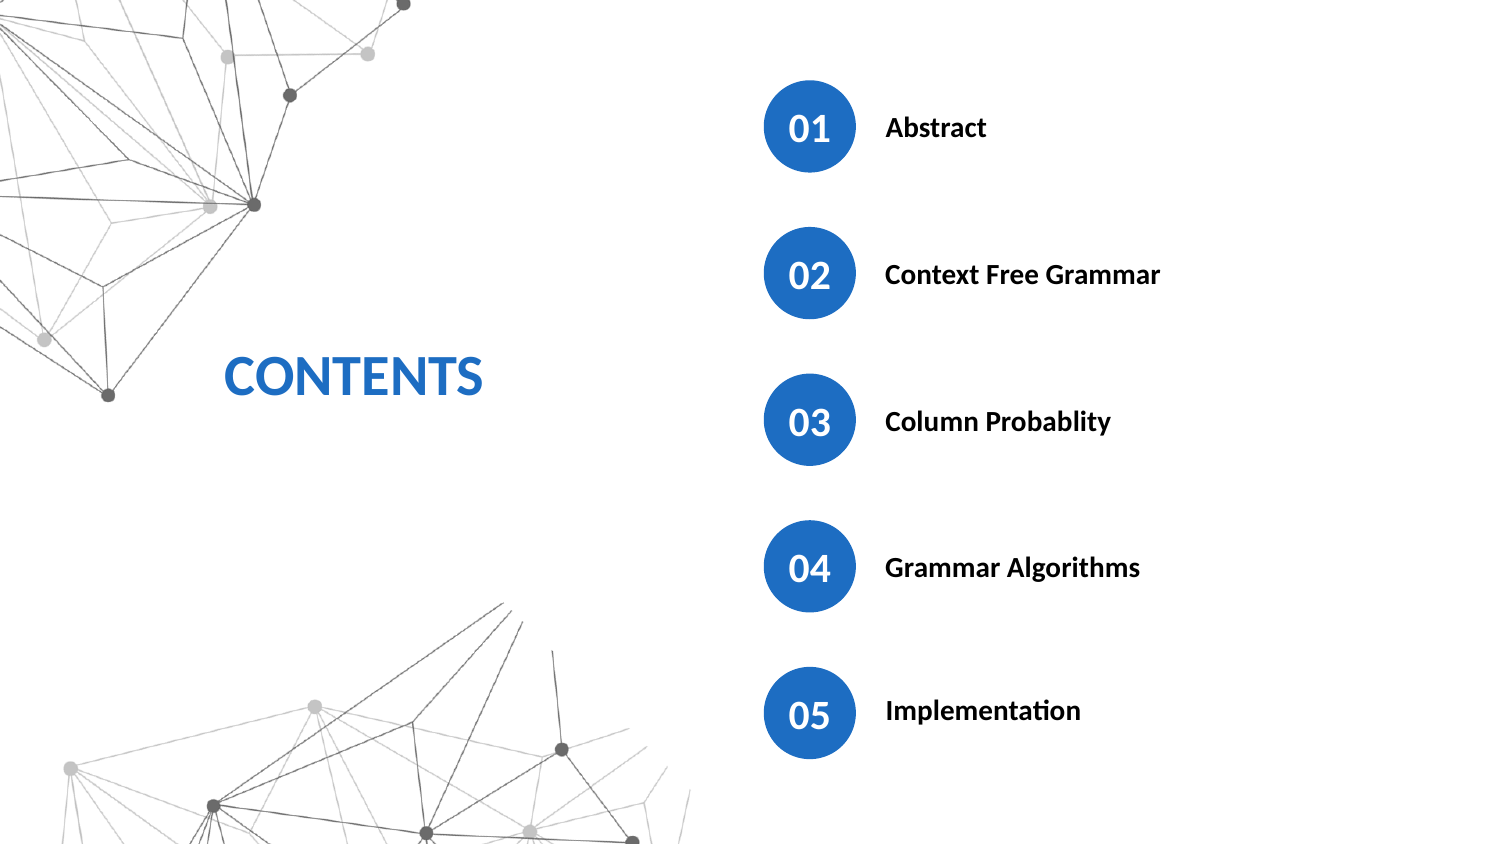

01
Abstract
02
Context Free Grammar
CONTENTS
03
Column Probablity
04
Grammar Algorithms
05
Implementation